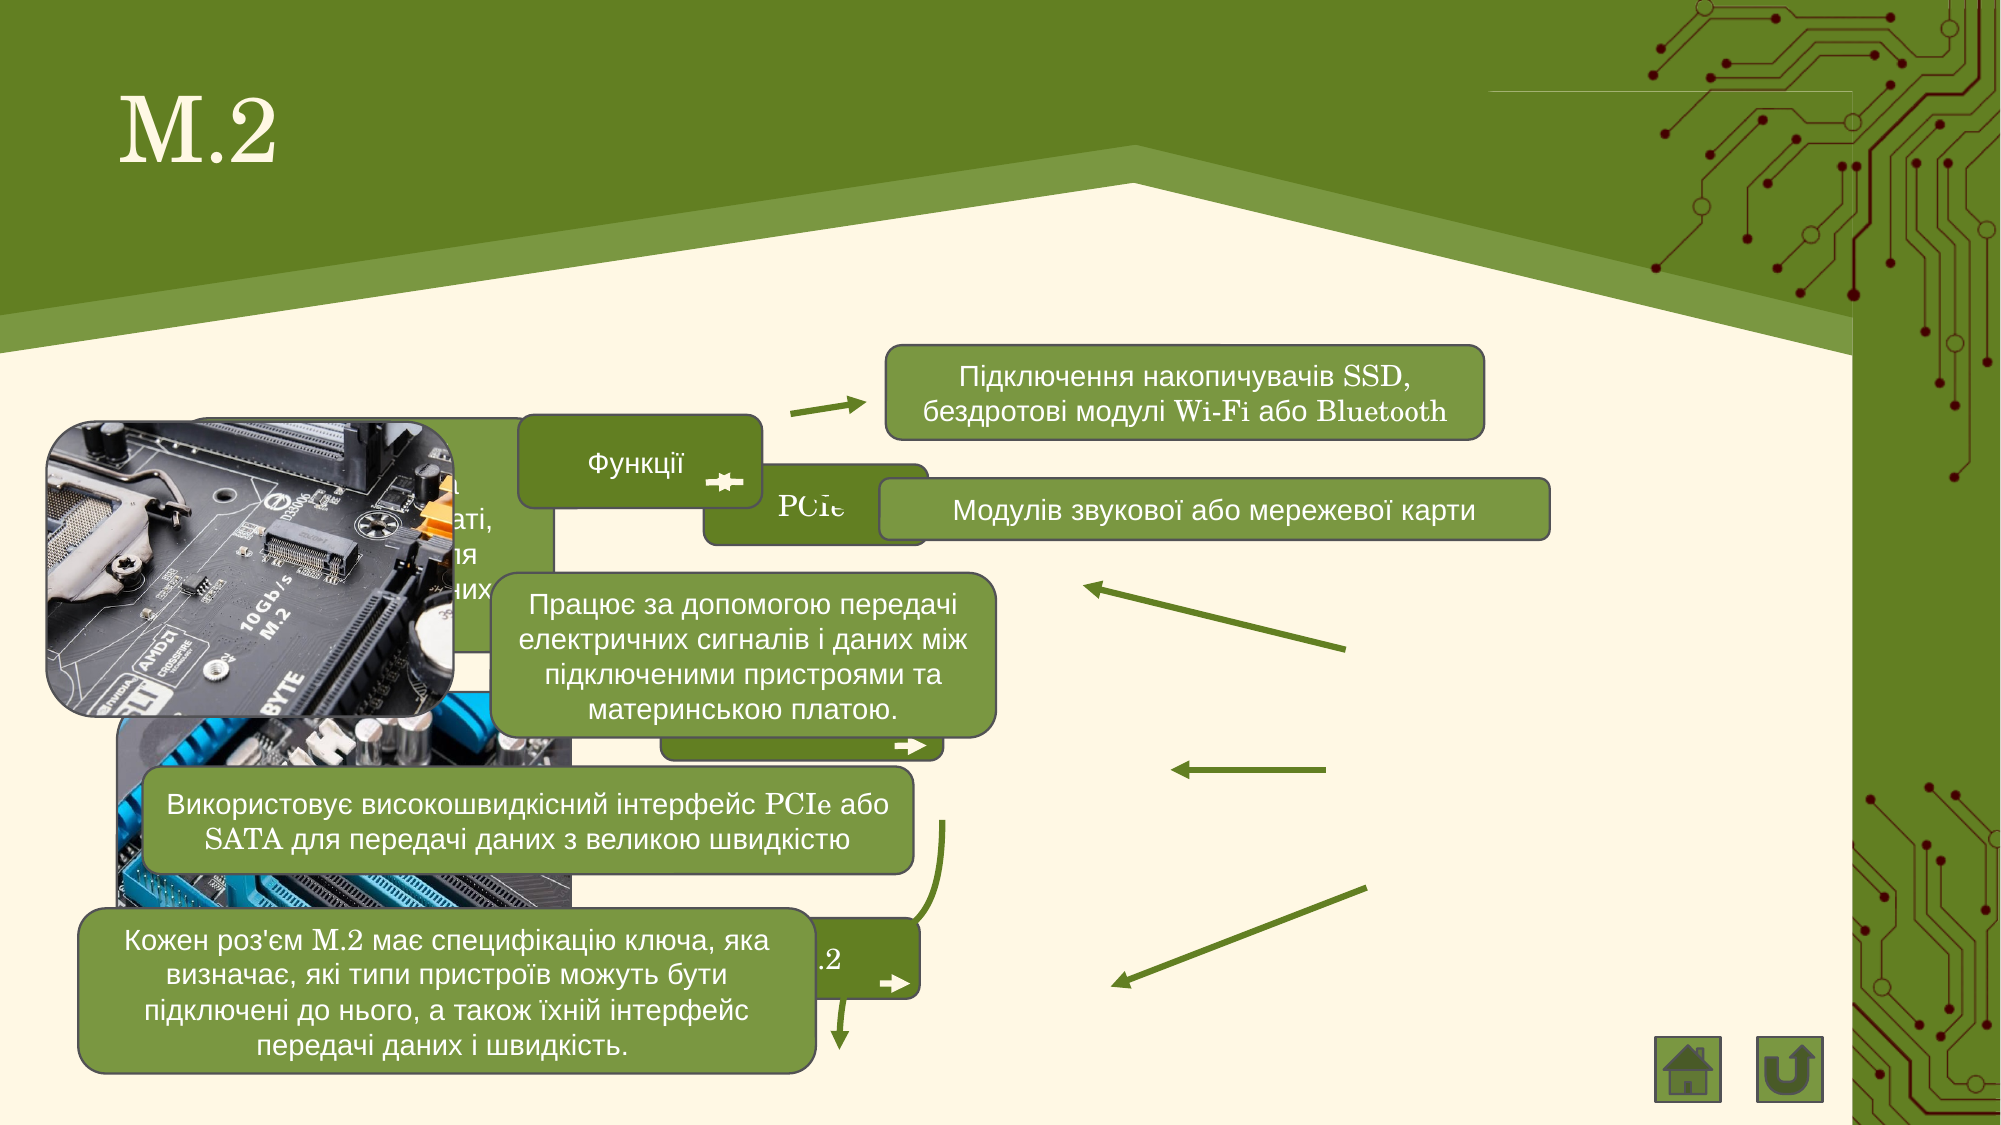

# M.2
Підключення накопичувачів SSD, бездротові модулі Wi-Fi або Bluetooth
Функції
Фізичний тип інтерфейсу на материнській платі, призначений для підключення різних компонентів.

PCIe
Модулів звукової або мережевої карти
Працює за допомогою передачі електричних сигналів і даних між підключеними пристроями та материнською платою.
DIMM

Використовує високошвидкісний інтерфейс PCIe або SATA для передачі даних з великою швидкістю
Кожен роз'єм M.2 має специфікацію ключа, яка визначає, які типи пристроїв можуть бути підключені до нього, а також їхній інтерфейс передачі даних і швидкість.
M.2